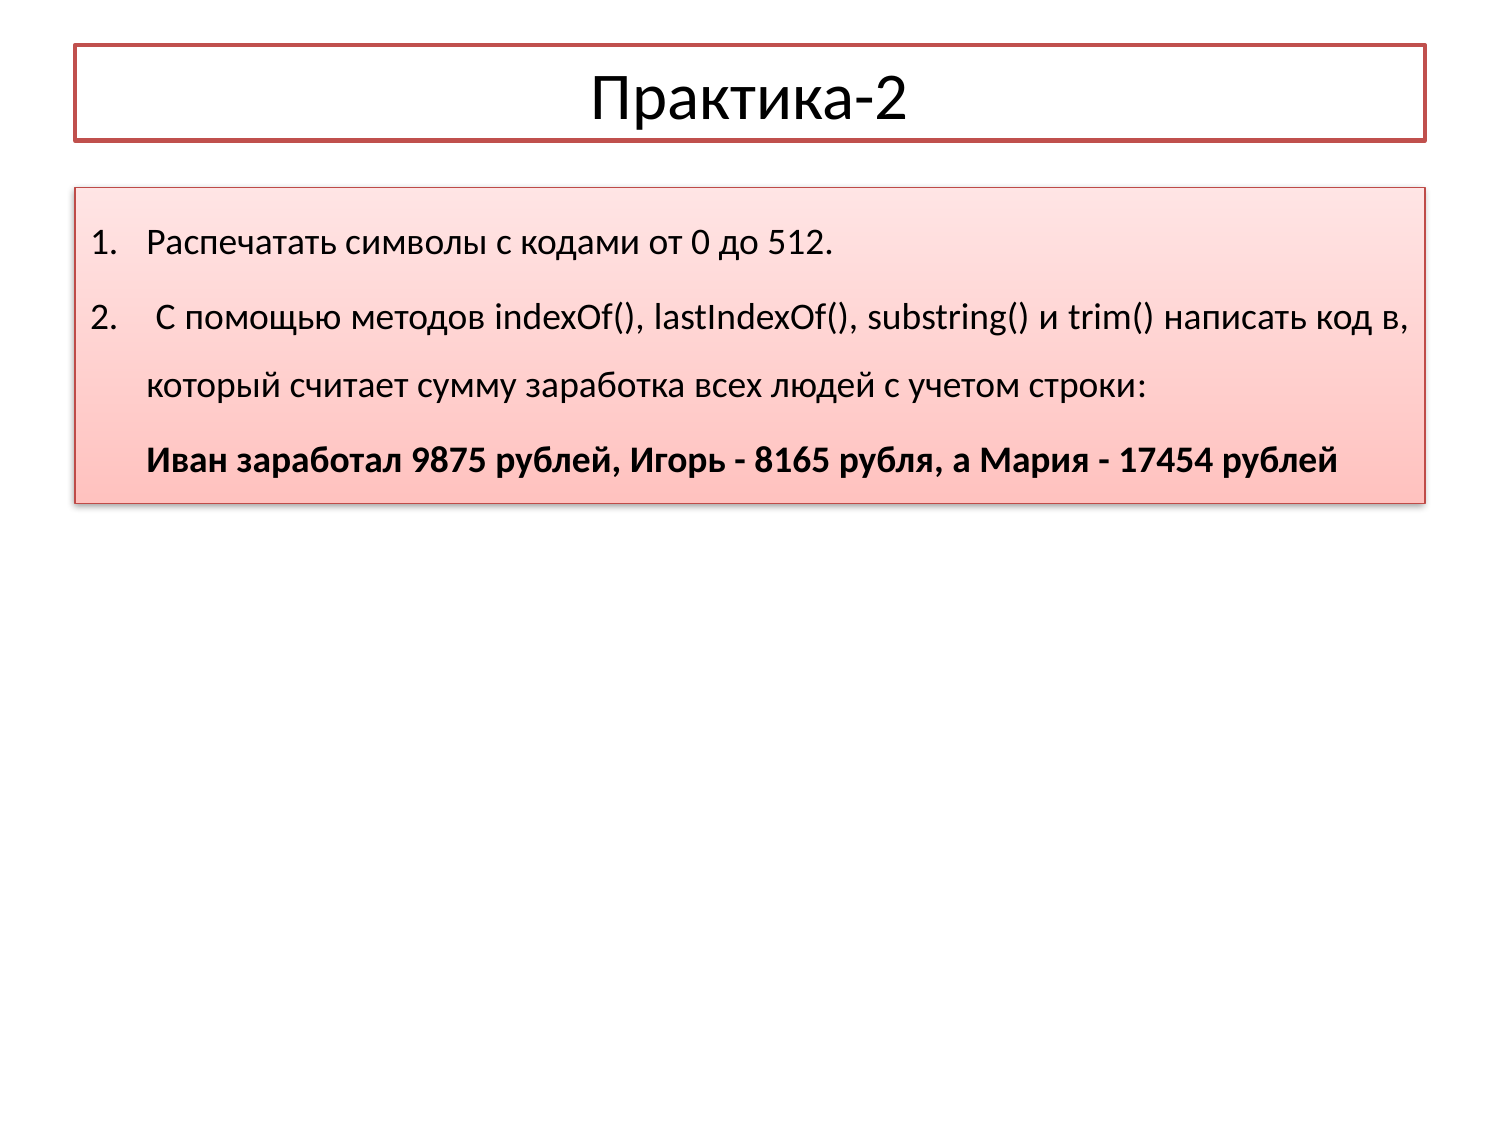

# Практика-2
Распечатать символы с кодами от 0 до 512.
 С помощью методов indexOf(), lastIndexOf(), substring() и trim() написать код в, который считает сумму заработка всех людей с учетом строки:
	Иван заработал 9875 рублей, Игорь - 8165 рубля, а Мария - 17454 рублей